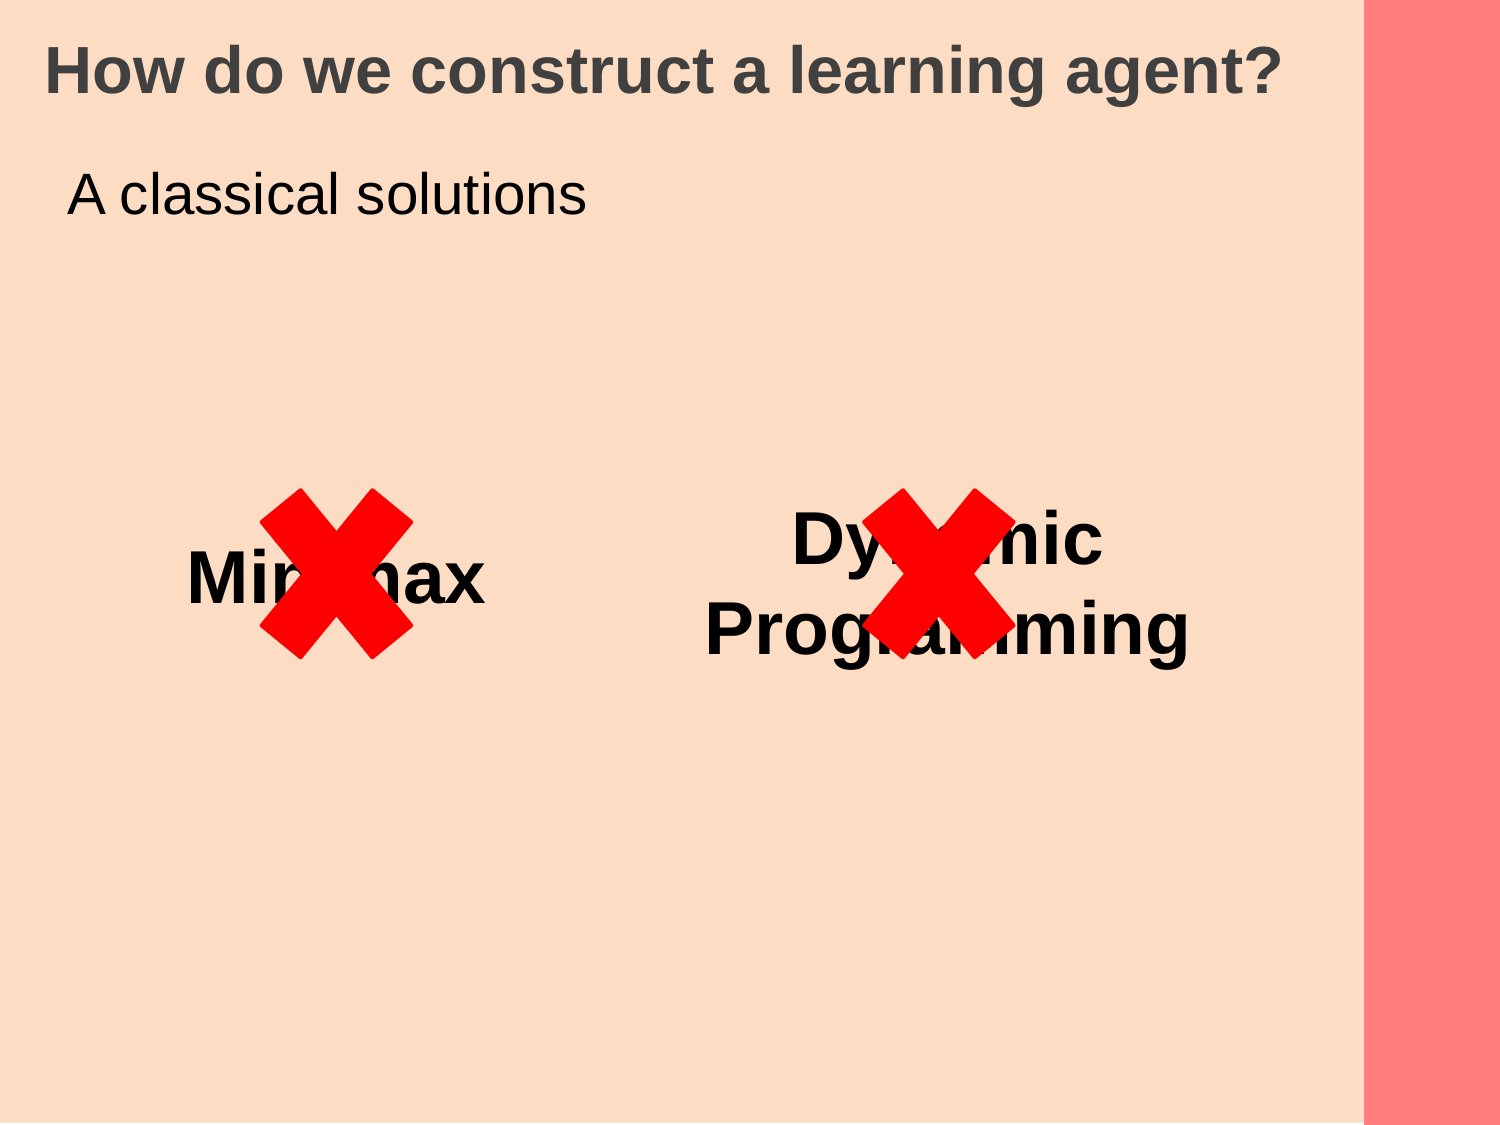

How do we construct a learning agent?
A classical solutions

Dynamic Programming
Minimax